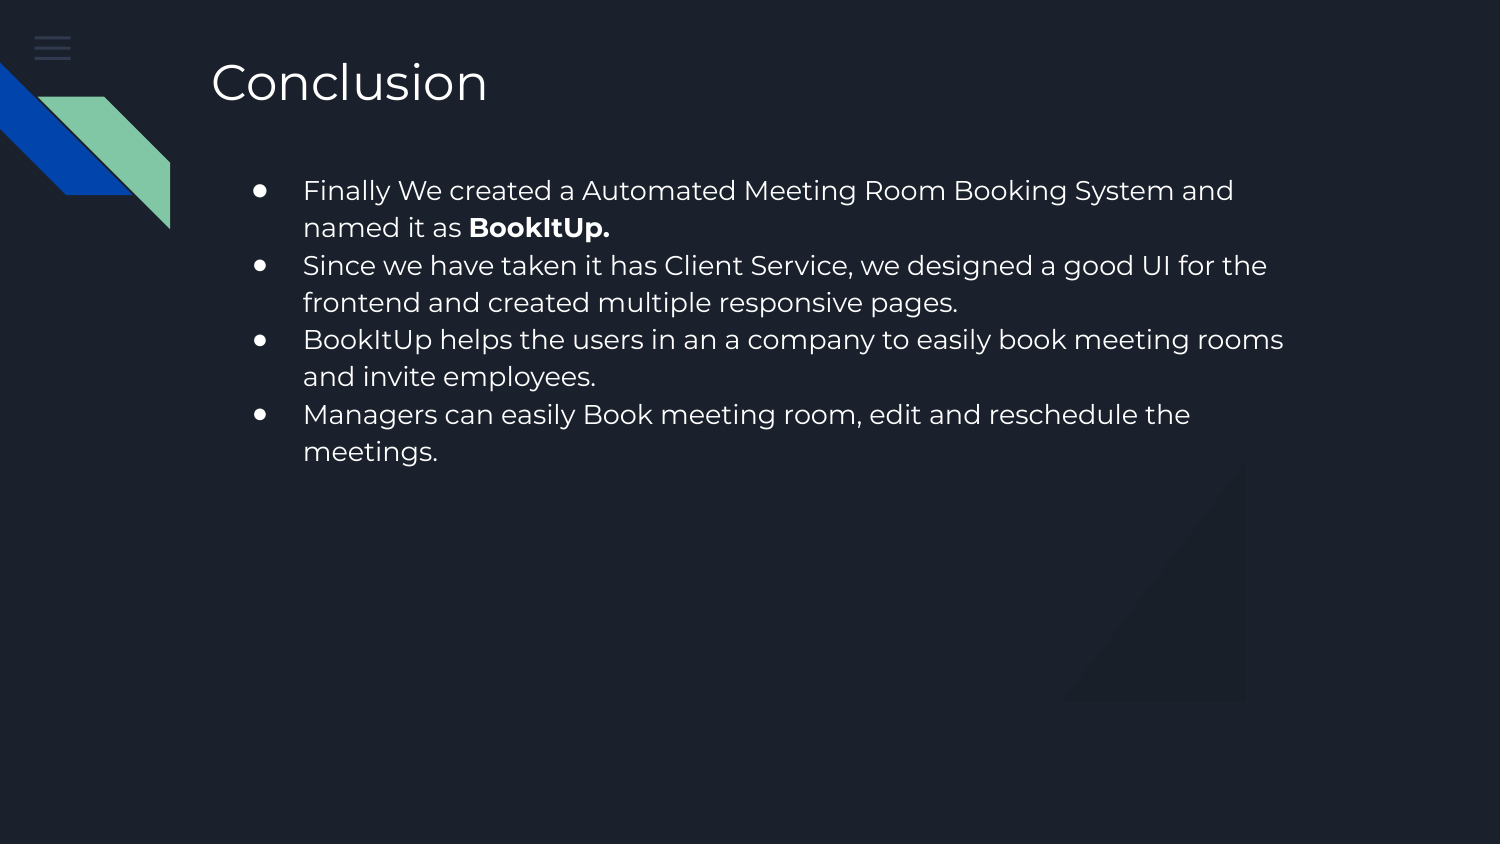

# Conclusion
Finally We created a Automated Meeting Room Booking System and named it as BookItUp.
Since we have taken it has Client Service, we designed a good UI for the frontend and created multiple responsive pages.
BookItUp helps the users in an a company to easily book meeting rooms and invite employees.
Managers can easily Book meeting room, edit and reschedule the meetings.